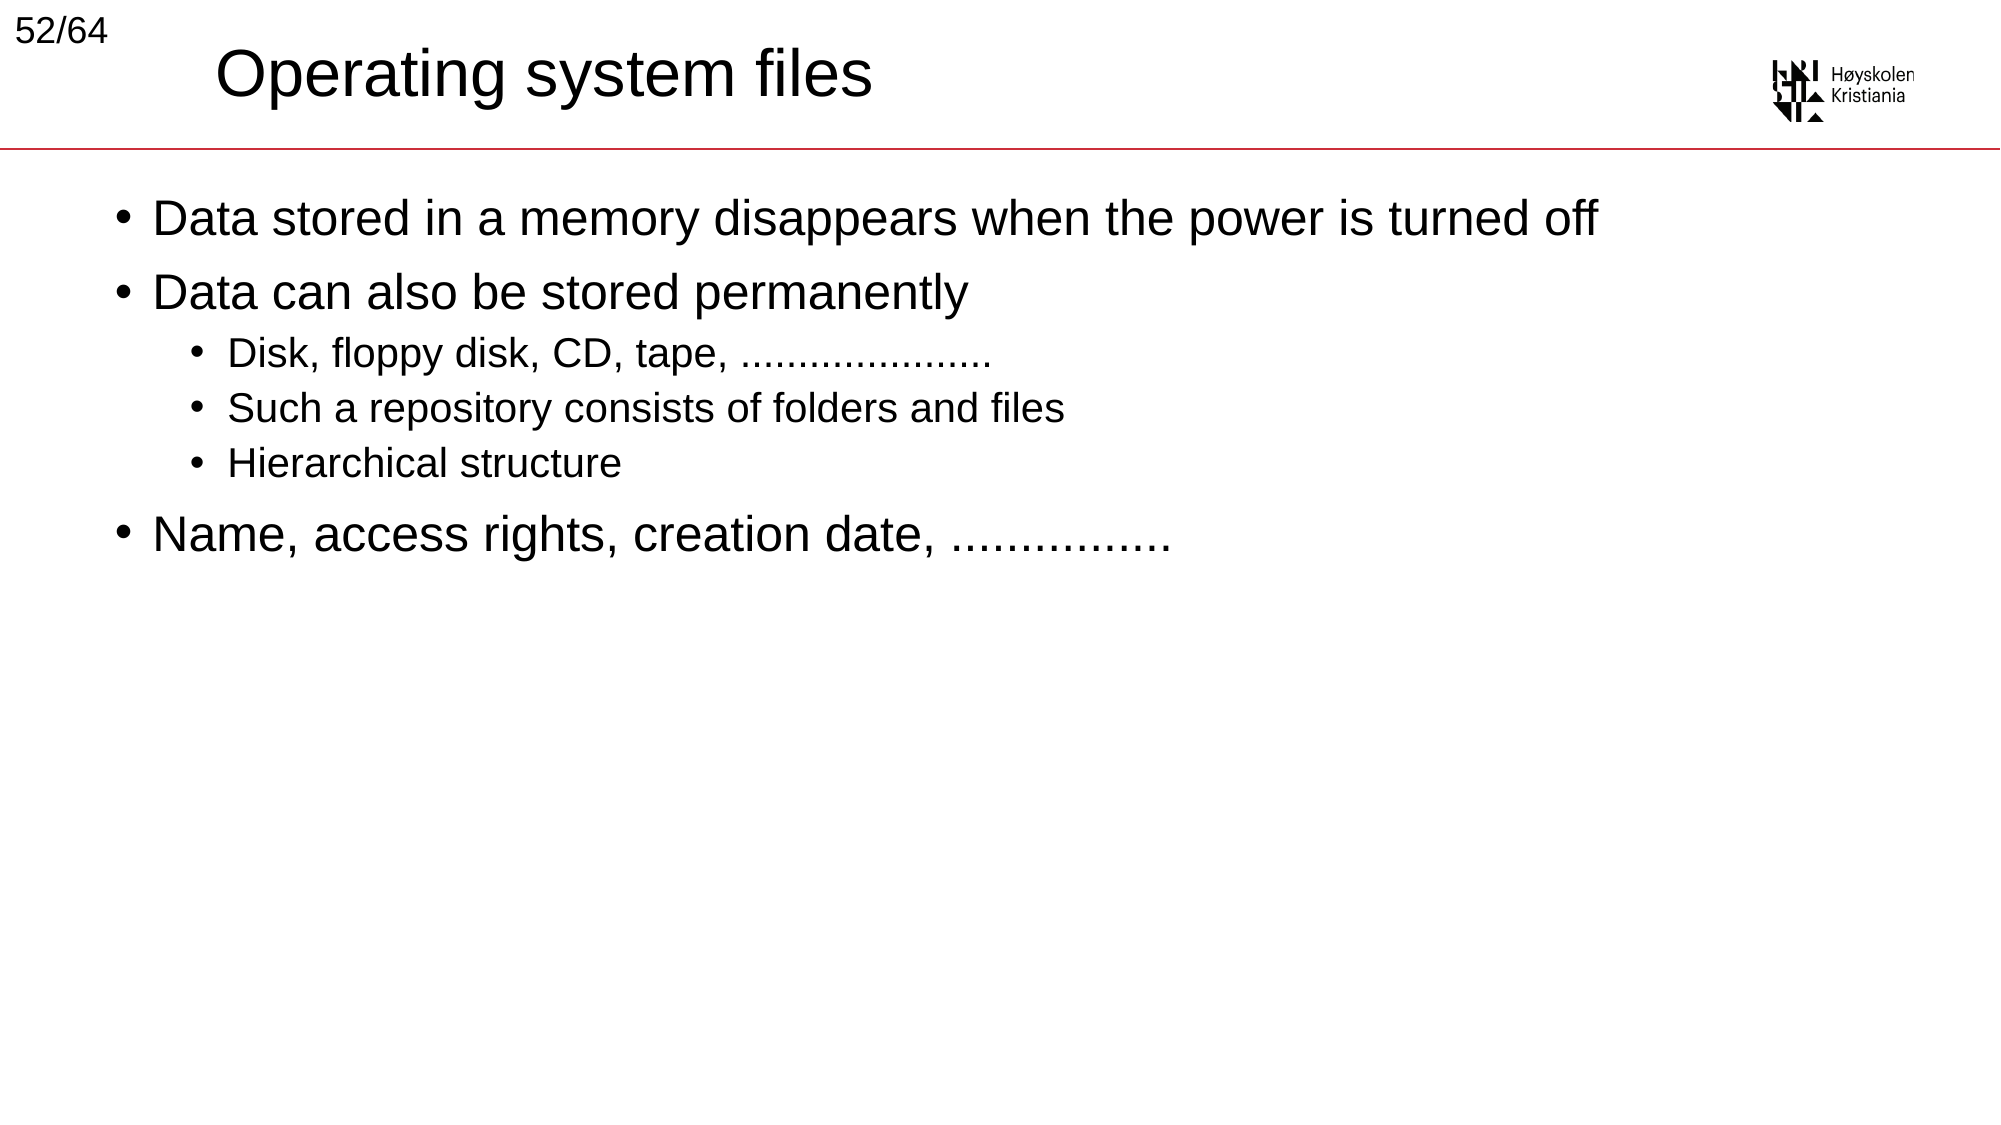

52/64
# Operating system files
Data stored in a memory disappears when the power is turned off
Data can also be stored permanently
Disk, floppy disk, CD, tape, ......................
Such a repository consists of folders and files
Hierarchical structure
Name, access rights, creation date, ................